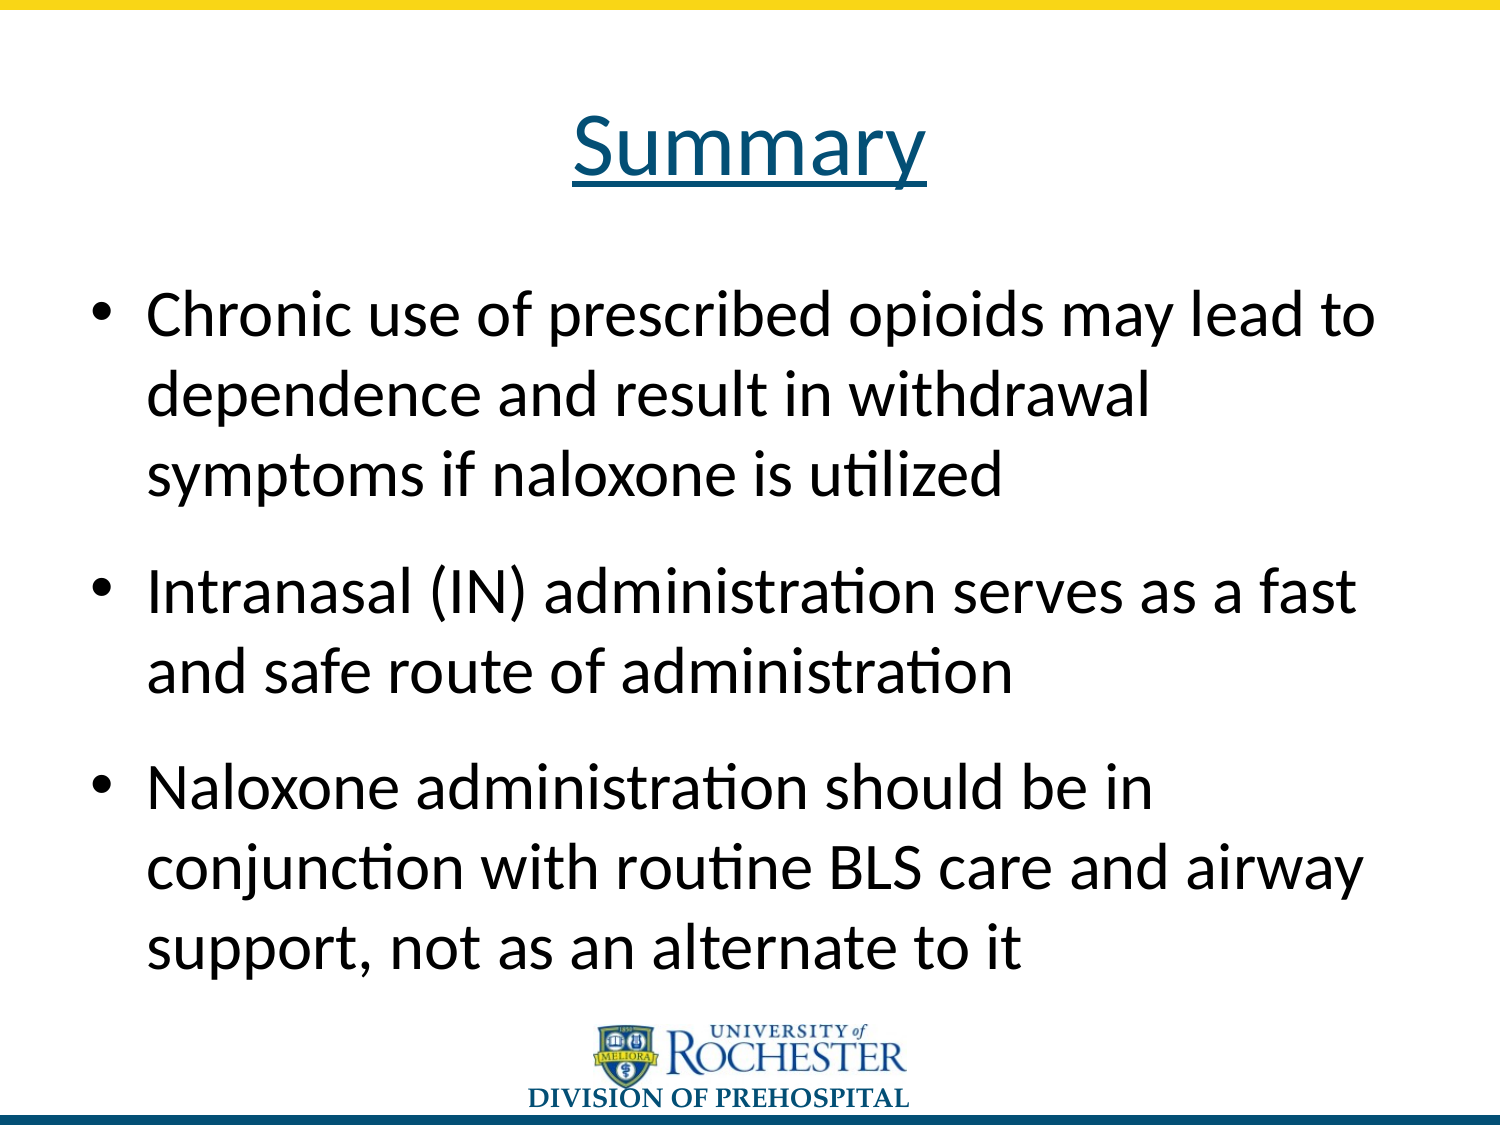

# Summary
Chronic use of prescribed opioids may lead to dependence and result in withdrawal symptoms if naloxone is utilized

Intranasal (IN) administration serves as a fast and safe route of administration

Naloxone administration should be in conjunction with routine BLS care and airway support, not as an alternate to it